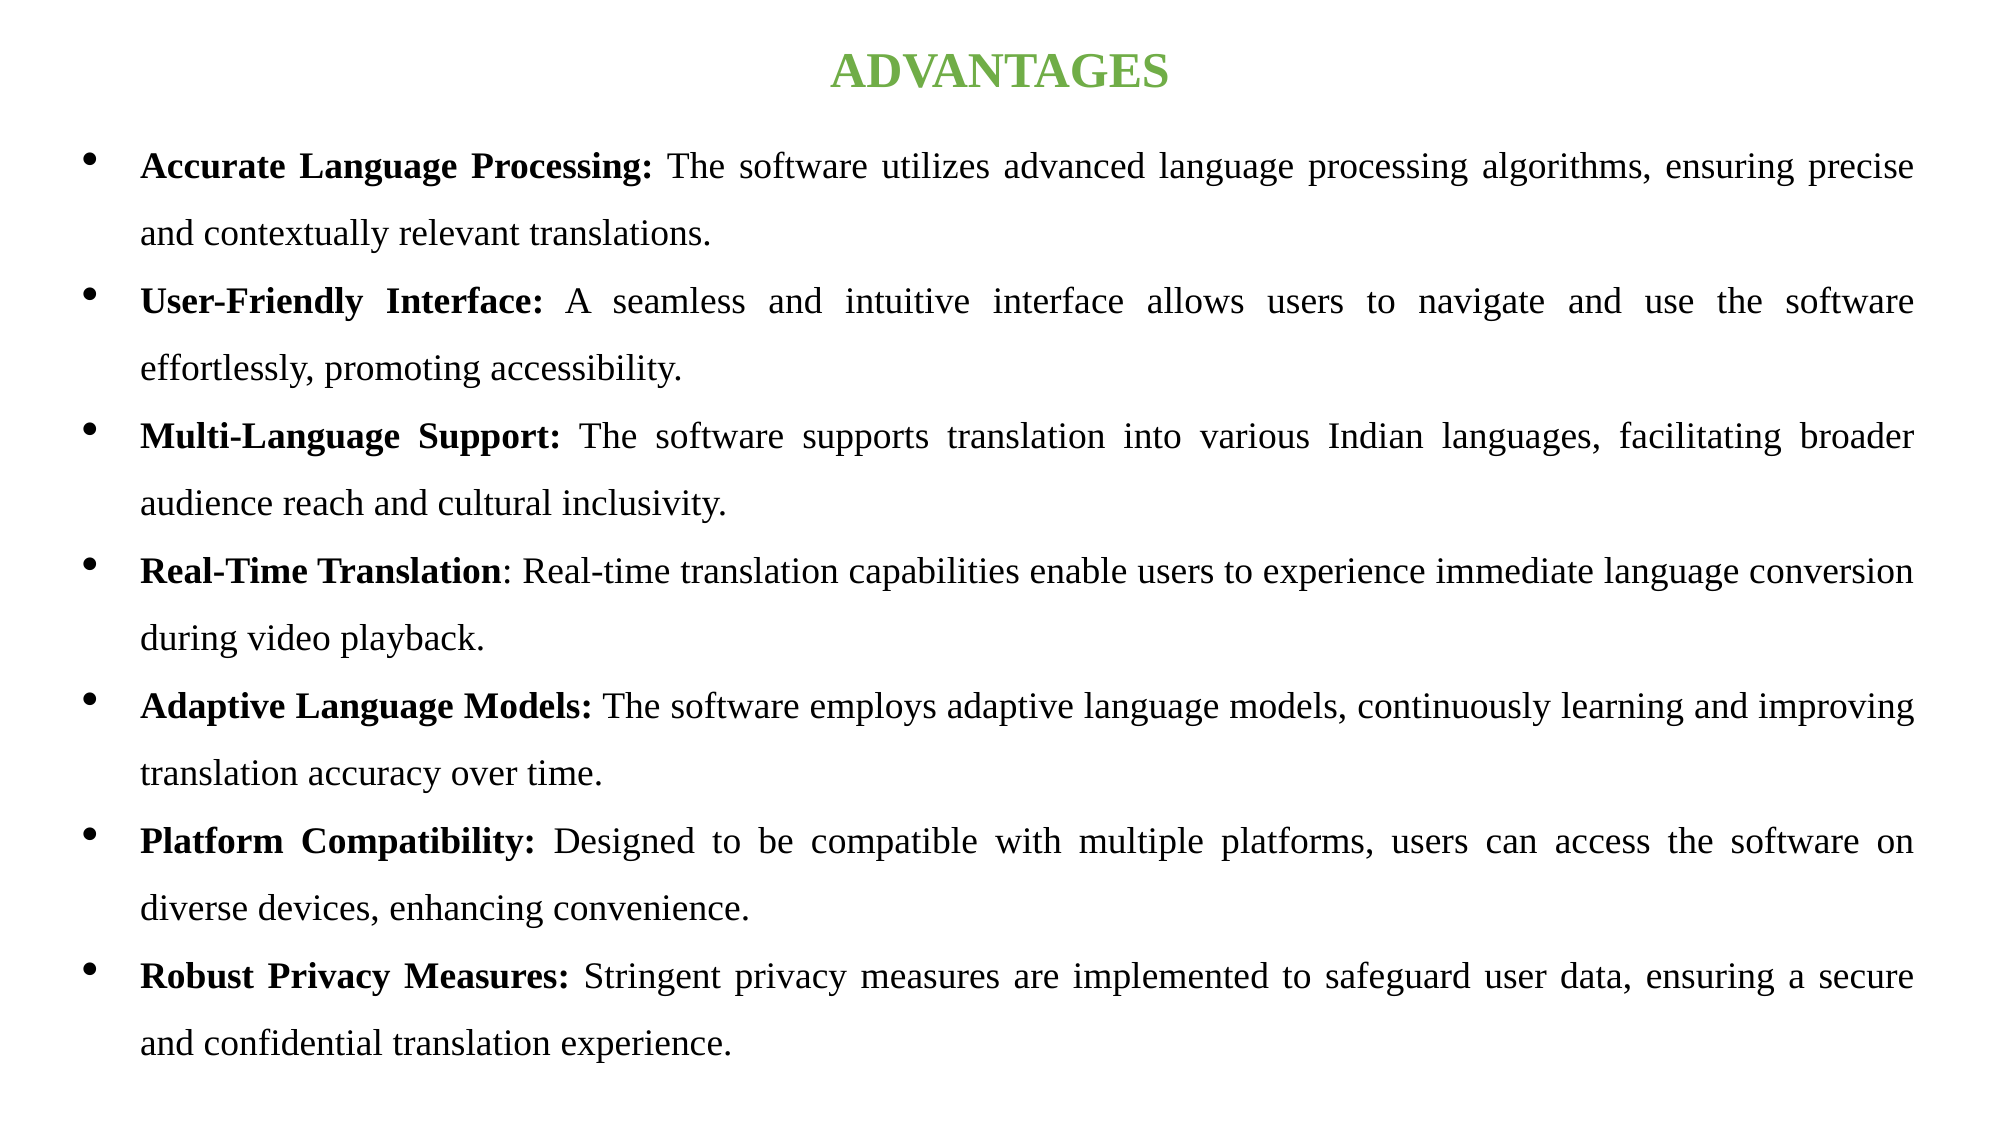

ADVANTAGES
Accurate Language Processing: The software utilizes advanced language processing algorithms, ensuring precise and contextually relevant translations.
User-Friendly Interface: A seamless and intuitive interface allows users to navigate and use the software effortlessly, promoting accessibility.
Multi-Language Support: The software supports translation into various Indian languages, facilitating broader audience reach and cultural inclusivity.
Real-Time Translation: Real-time translation capabilities enable users to experience immediate language conversion during video playback.
Adaptive Language Models: The software employs adaptive language models, continuously learning and improving translation accuracy over time.
Platform Compatibility: Designed to be compatible with multiple platforms, users can access the software on diverse devices, enhancing convenience.
Robust Privacy Measures: Stringent privacy measures are implemented to safeguard user data, ensuring a secure and confidential translation experience.